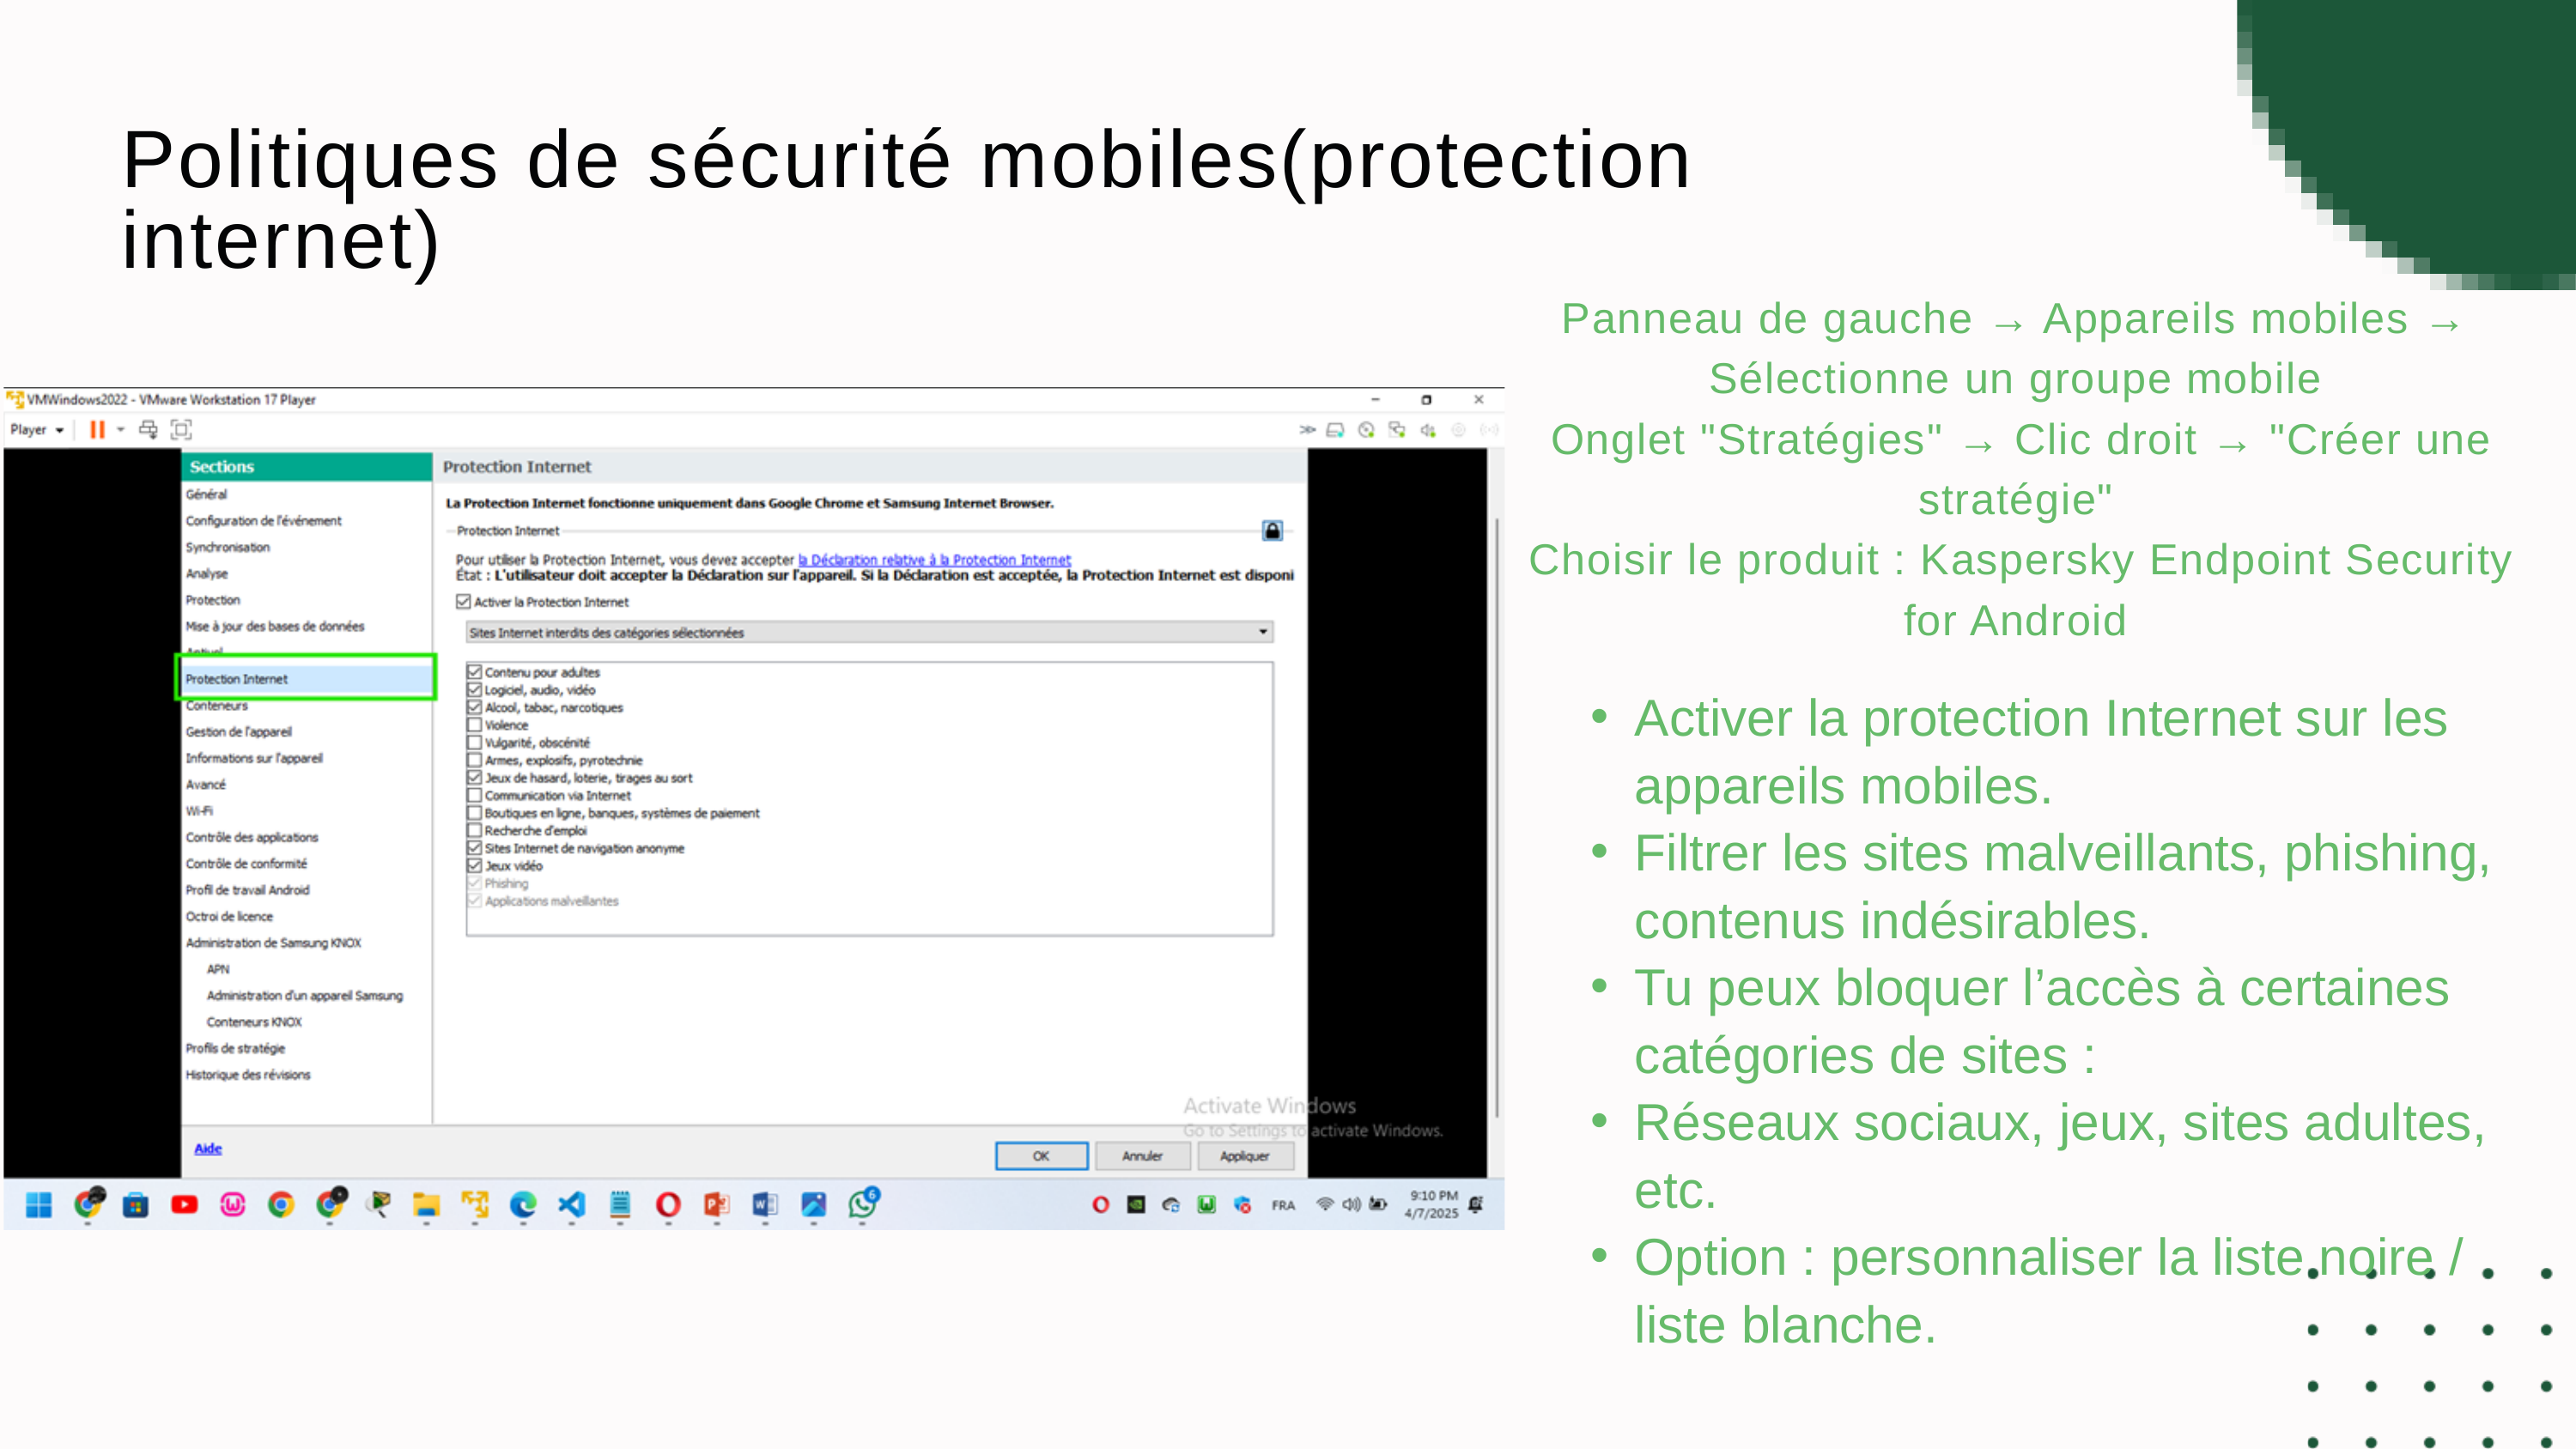

Politiques de sécurité mobiles(protection internet)

Panneau de gauche → Appareils mobiles → Sélectionne un groupe mobile
 Onglet "Stratégies" → Clic droit → "Créer une stratégie"
 Choisir le produit : Kaspersky Endpoint Security for Android

Activer la protection Internet sur les appareils mobiles.
Filtrer les sites malveillants, phishing, contenus indésirables.
Tu peux bloquer l’accès à certaines catégories de sites :
Réseaux sociaux, jeux, sites adultes, etc.
Option : personnaliser la liste noire / liste blanche.